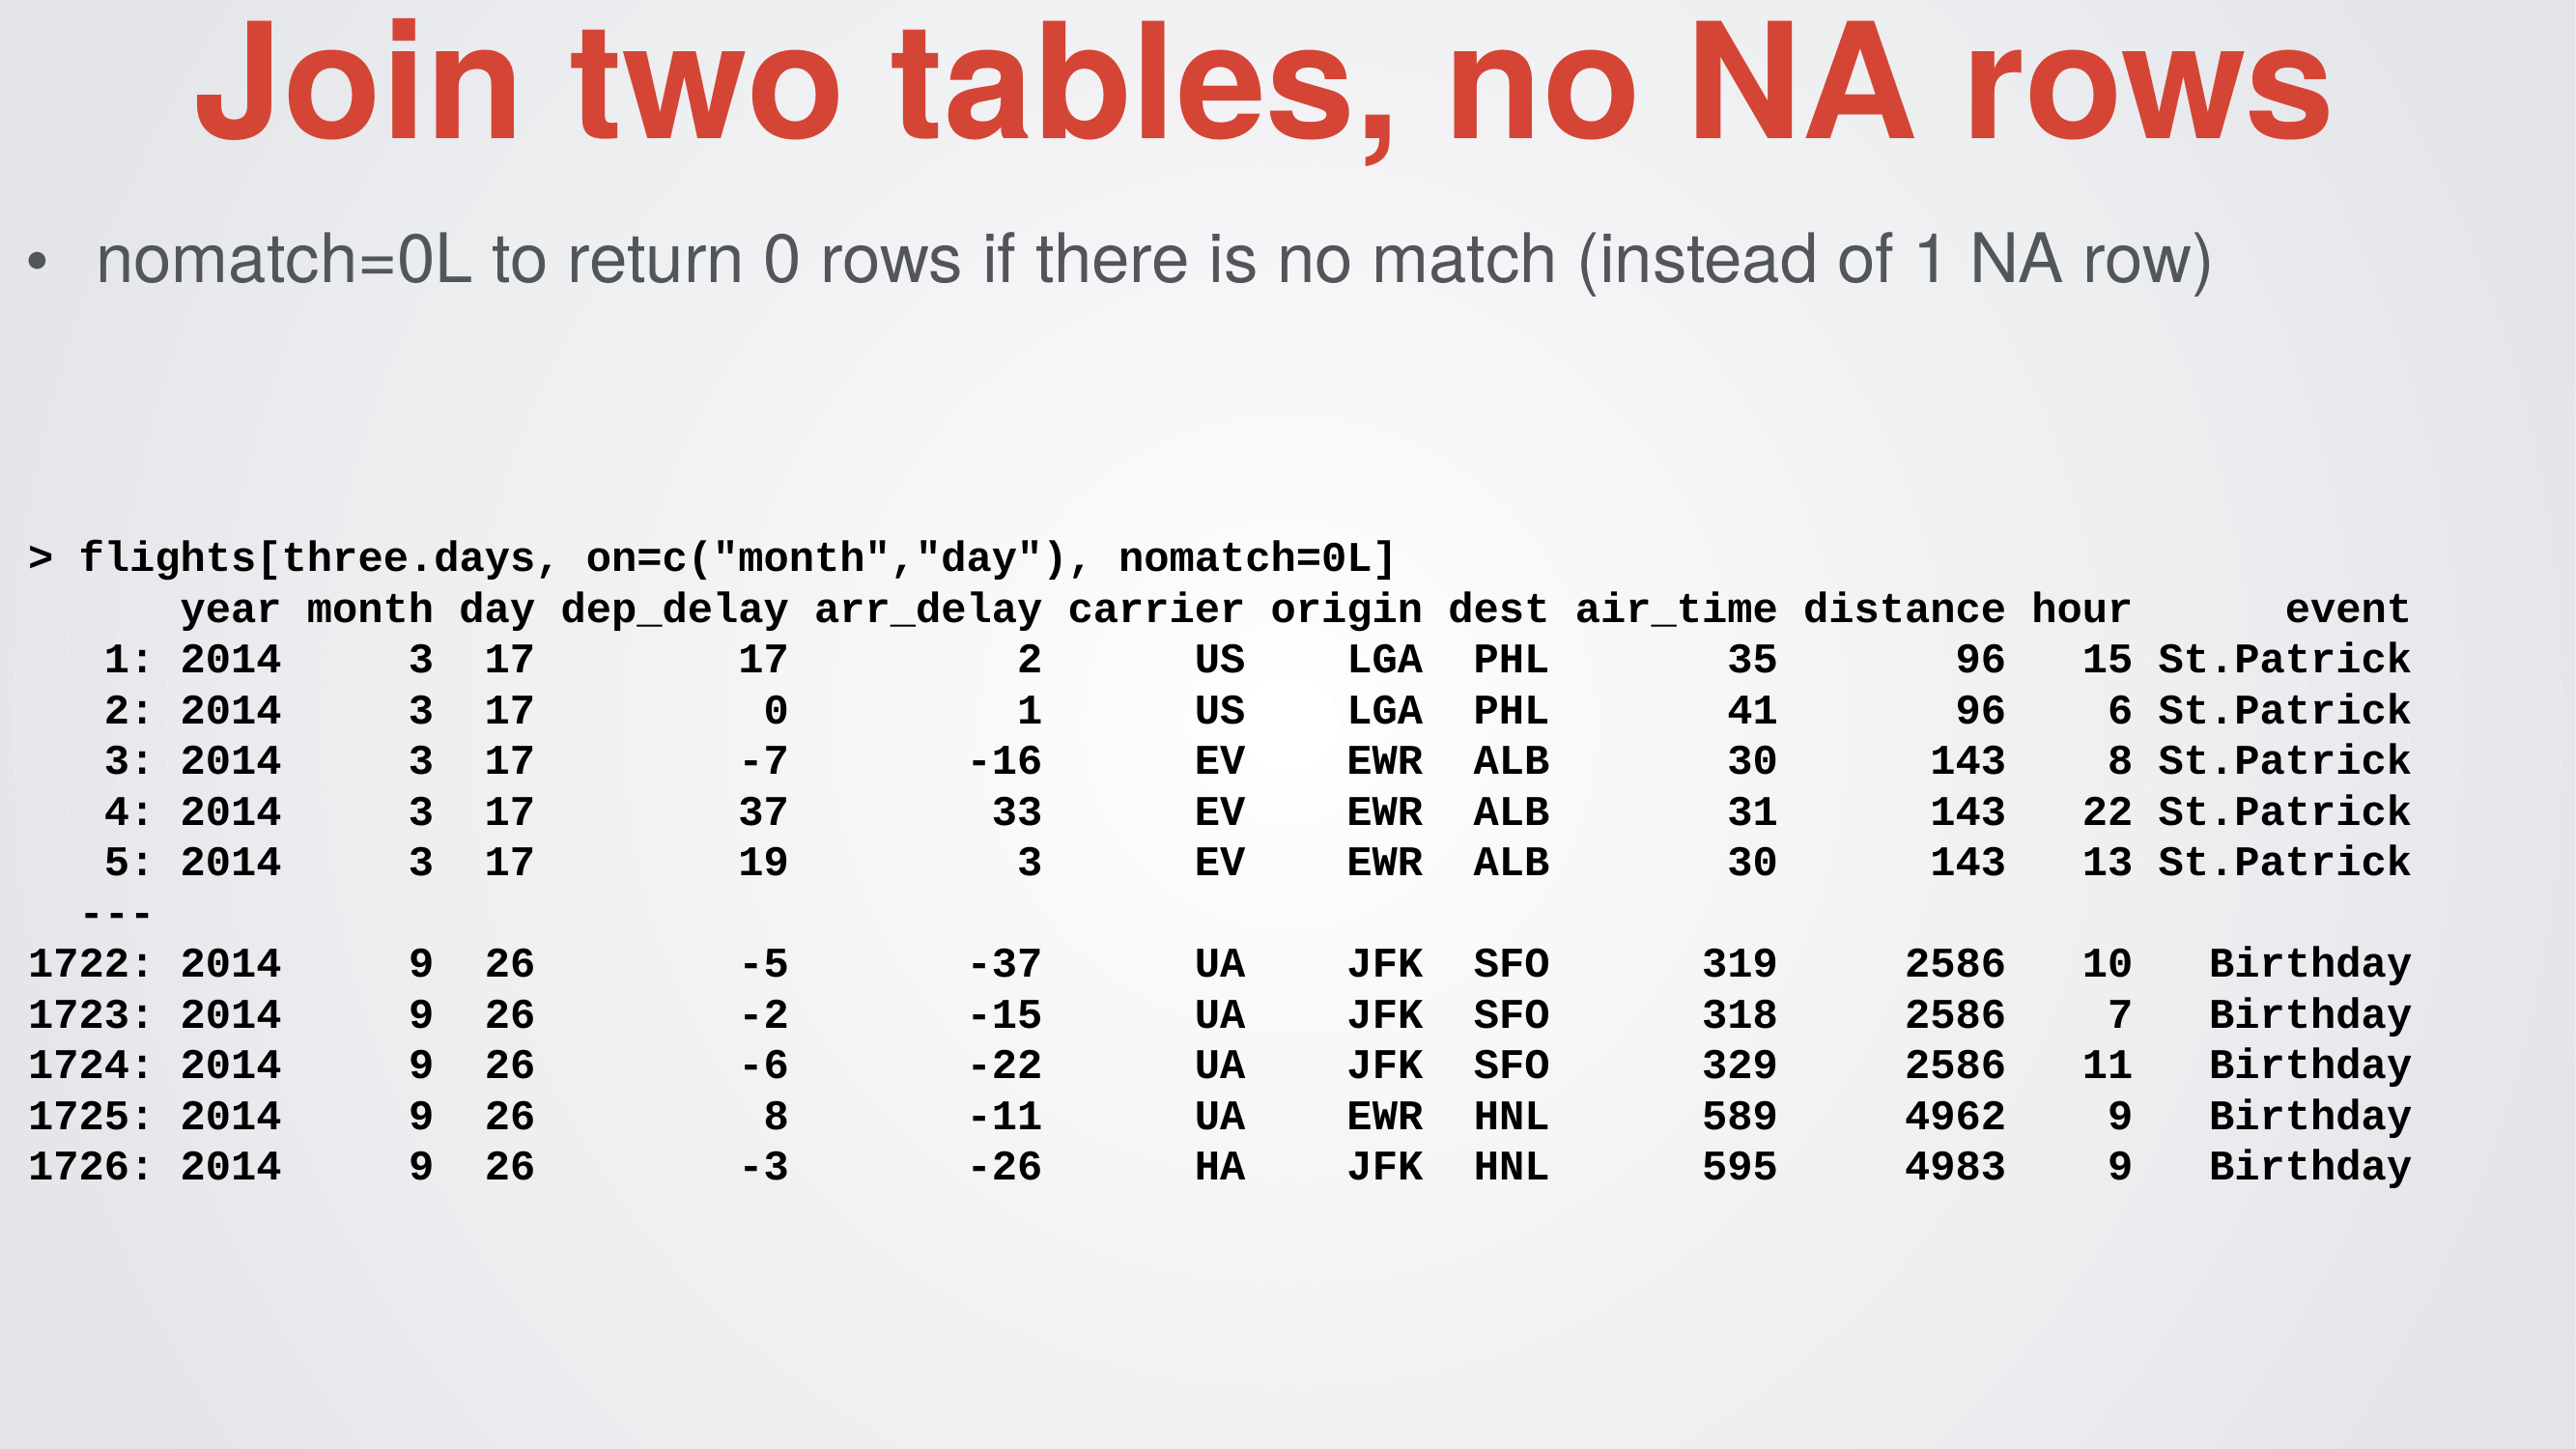

Join two tables, no NA rows
nomatch=0L to return 0 rows if there is no match (instead of 1 NA row)
> flights[three.days, on=c("month","day"), nomatch=0L]
      year month day dep_delay arr_delay carrier origin dest air_time distance hour      event
   1: 2014     3  17        17         2      US    LGA  PHL       35       96   15 St.Patrick
   2: 2014     3  17         0         1      US    LGA  PHL       41       96    6 St.Patrick
   3: 2014     3  17        -7       -16      EV    EWR  ALB       30      143    8 St.Patrick
   4: 2014     3  17        37        33      EV    EWR  ALB       31      143   22 St.Patrick
   5: 2014     3  17        19         3      EV    EWR  ALB       30      143   13 St.Patrick
  ---
1722: 2014     9  26        -5       -37      UA    JFK  SFO      319     2586   10   Birthday
1723: 2014     9  26        -2       -15      UA    JFK  SFO      318     2586    7   Birthday
1724: 2014     9  26        -6       -22      UA    JFK  SFO      329     2586   11   Birthday
1725: 2014     9  26         8       -11      UA    EWR  HNL      589     4962    9   Birthday
1726: 2014     9  26        -3       -26      HA    JFK  HNL      595     4983    9   Birthday